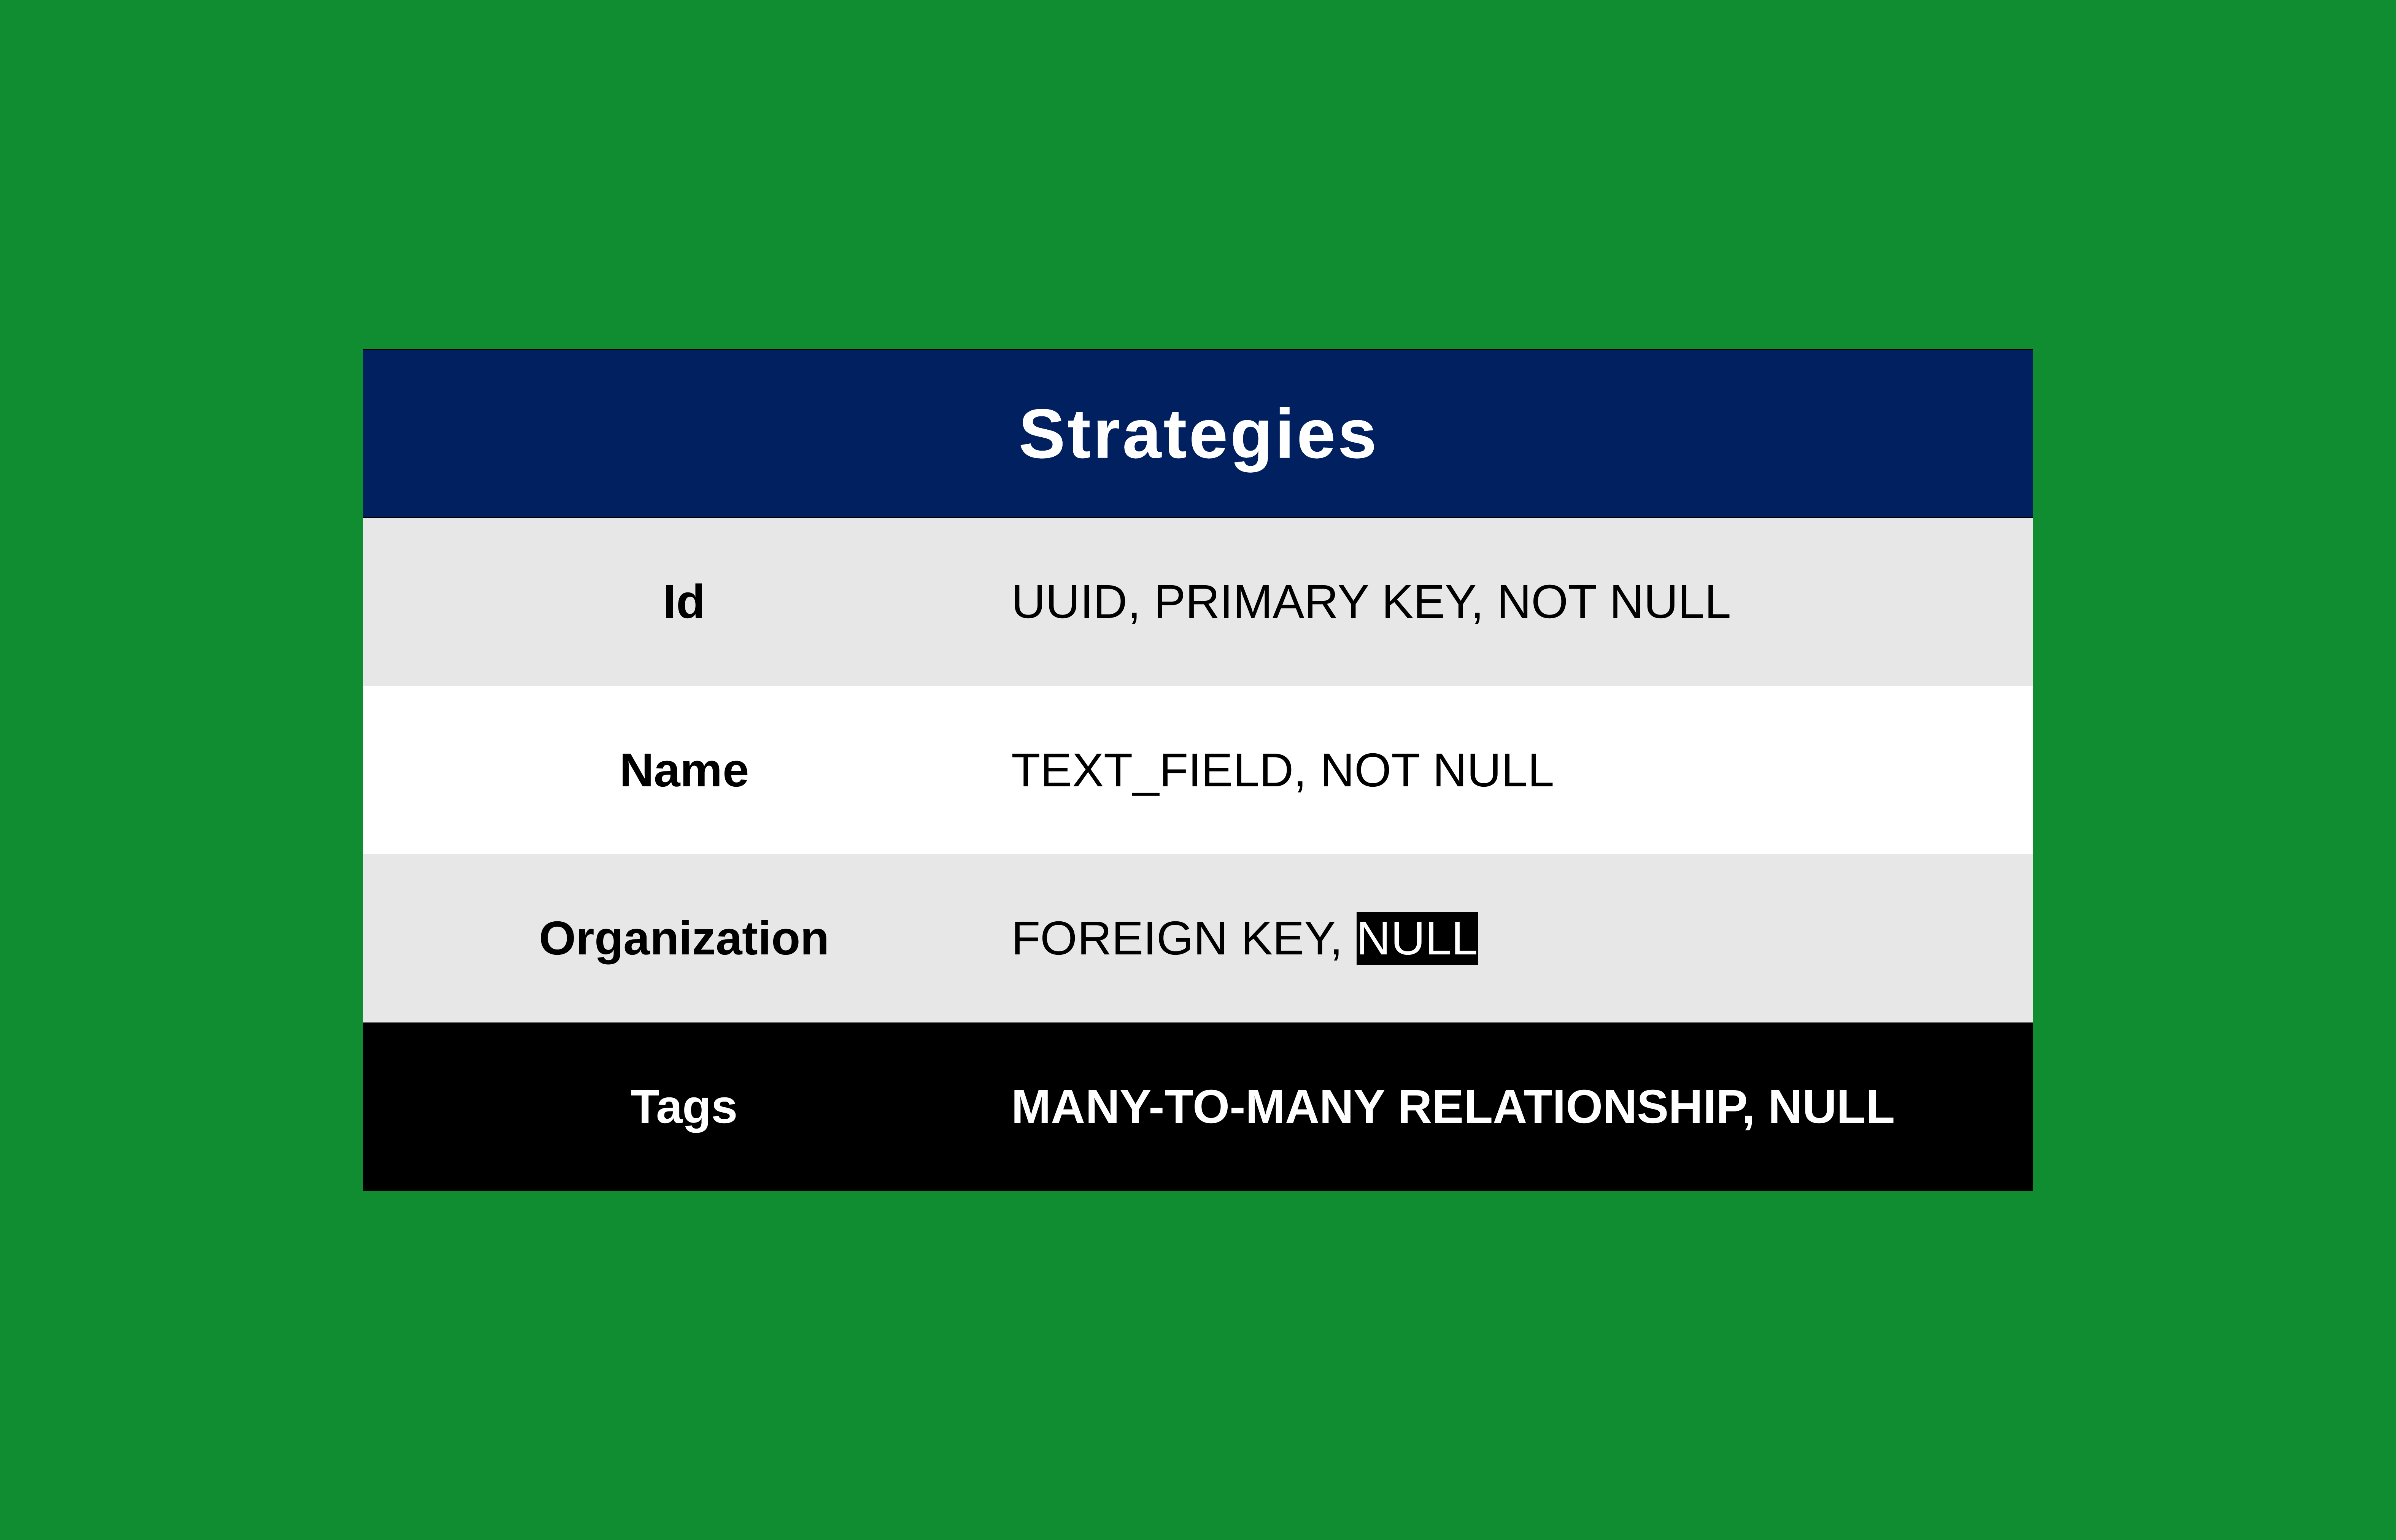

| Strategies |  |
| --- | --- |
| Id | UUID, PRIMARY KEY, NOT NULL |
| Name | TEXT\_FIELD, NOT NULL |
| Organization | FOREIGN KEY, NULL |
| Tags | MANY-TO-MANY RELATIONSHIP, NULL |